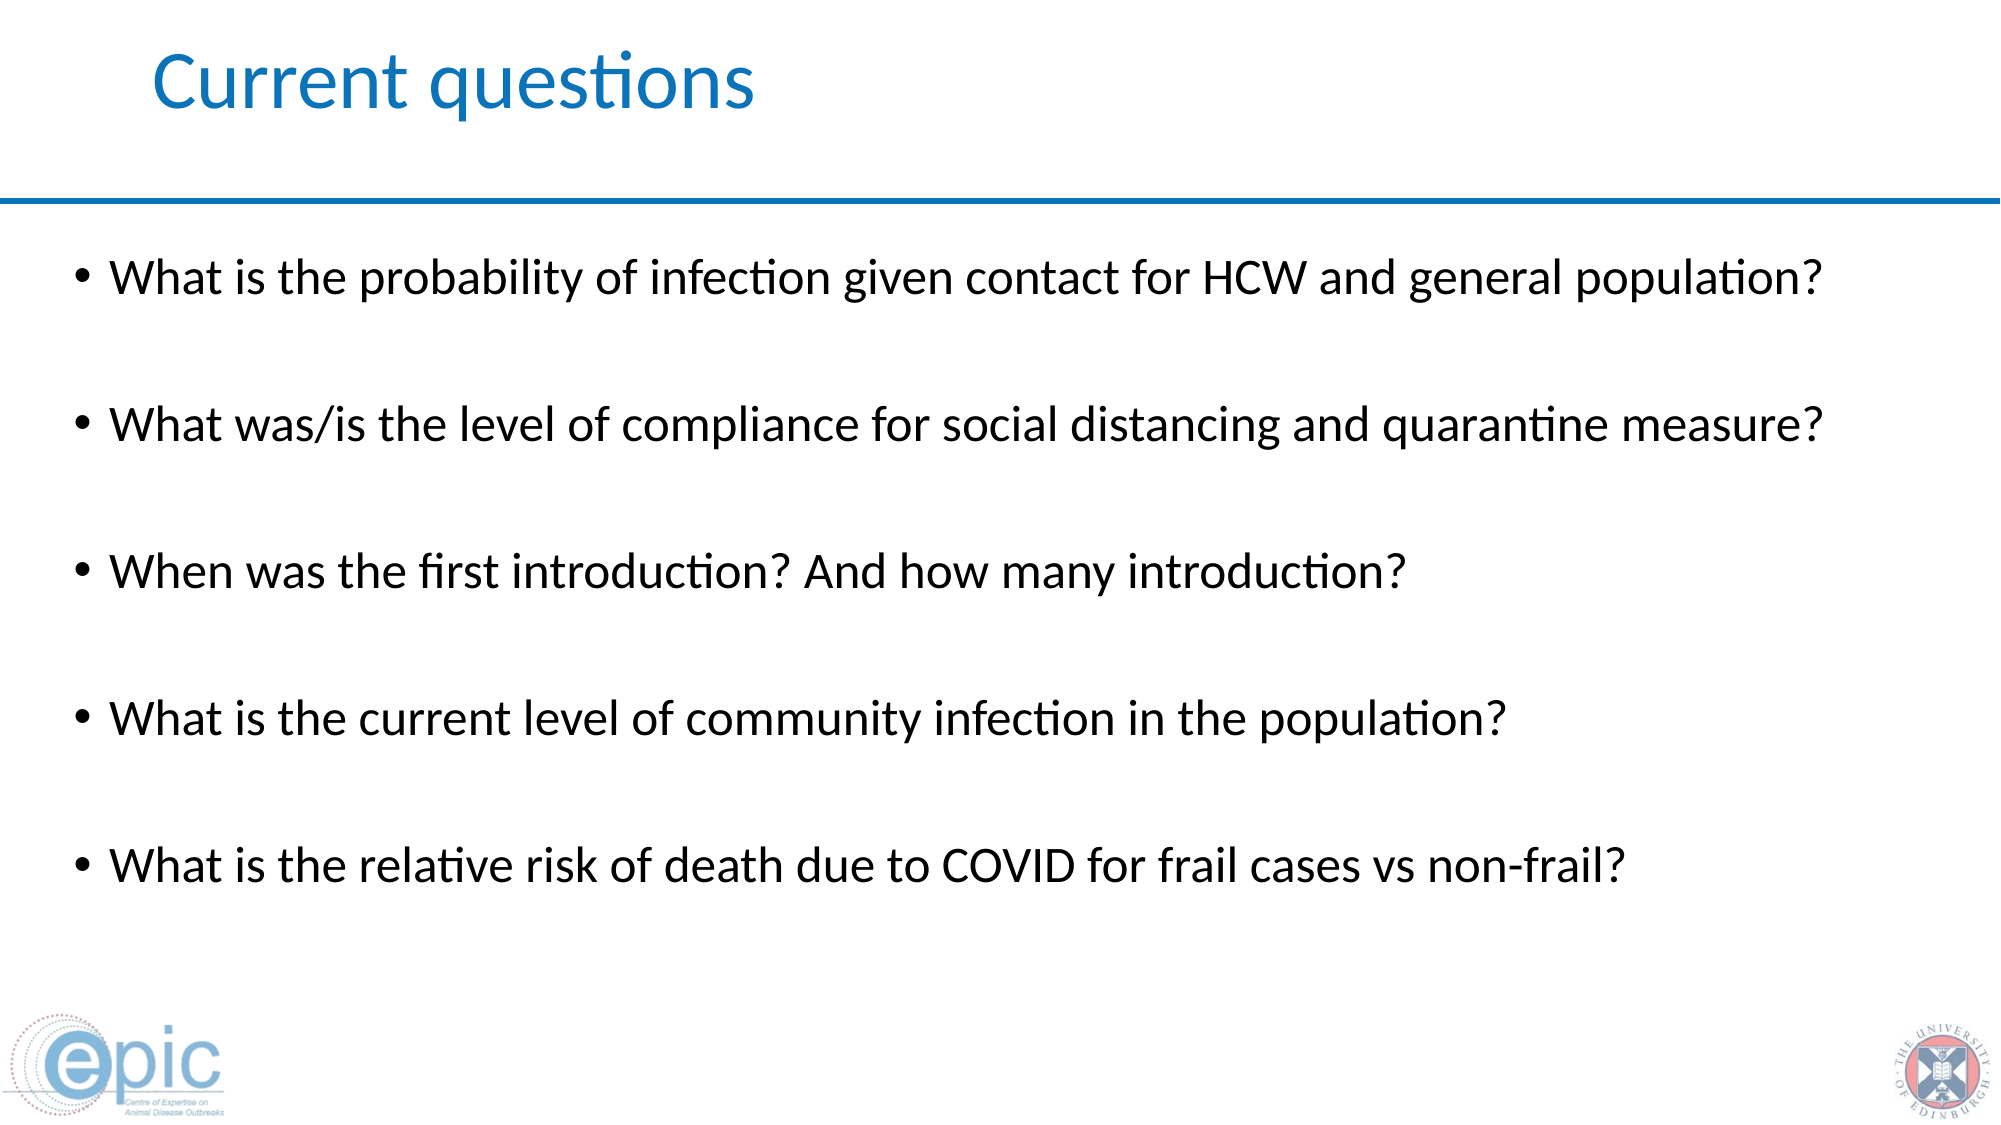

# Current questions
What is the probability of infection given contact for HCW and general population?

What was/is the level of compliance for social distancing and quarantine measure?

When was the first introduction? And how many introduction?

What is the current level of community infection in the population?

What is the relative risk of death due to COVID for frail cases vs non-frail?